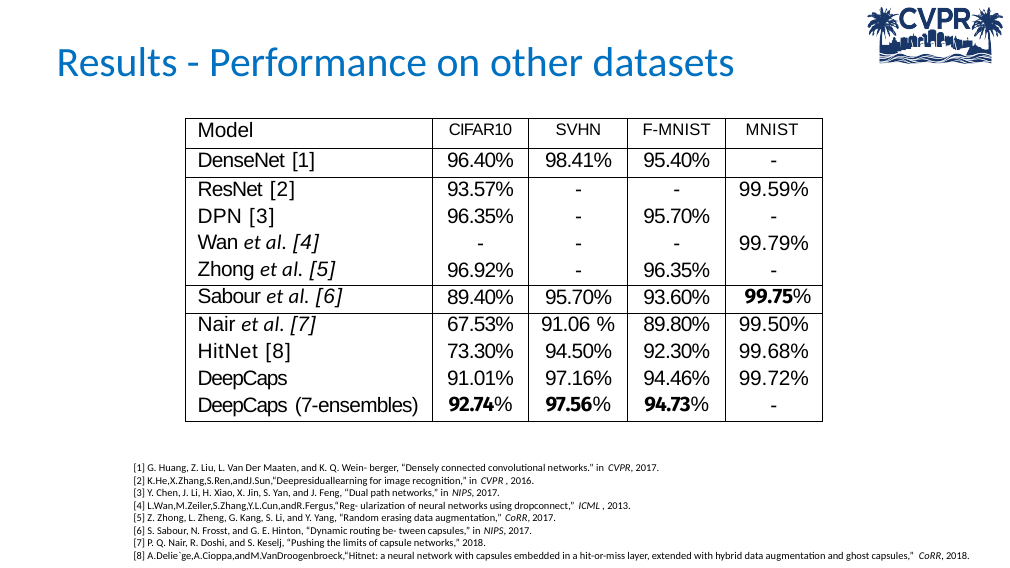

Results - Performance on other datasets
| Model | CIFAR10 | SVHN | F-MNIST | MNIST |
| --- | --- | --- | --- | --- |
| DenseNet [1] | 96.40% | 98.41% | 95.40% | - |
| ResNet [2] | 93.57% | - | - | 99.59% |
| DPN [3] | 96.35% | - | 95.70% | - |
| Wan et al. [4] | - | - | - | 99.79% |
| Zhong et al. [5] | 96.92% | - | 96.35% | - |
| Sabour et al. [6] | 89.40% | 95.70% | 93.60% | 99.75% |
| Nair et al. [7] | 67.53% | 91.06 % | 89.80% | 99.50% |
| HitNet [8] | 73.30% | 94.50% | 92.30% | 99.68% |
| DeepCaps | 91.01% | 97.16% | 94.46% | 99.72% |
| DeepCaps (7-ensembles) | 92.74% | 97.56% | 94.73% | - |
[1] G. Huang, Z. Liu, L. Van Der Maaten, and K. Q. Wein- berger, “Densely connected convolutional networks.” in CVPR, 2017.
[2] K.He,X.Zhang,S.Ren,andJ.Sun,“Deepresiduallearning for image recognition,” in CVPR , 2016.
[3] Y. Chen, J. Li, H. Xiao, X. Jin, S. Yan, and J. Feng, “Dual path networks,” in NIPS, 2017.
[4] L.Wan,M.Zeiler,S.Zhang,Y.L.Cun,andR.Fergus,“Reg- ularization of neural networks using dropconnect,” ICML , 2013.
[5] Z. Zhong, L. Zheng, G. Kang, S. Li, and Y. Yang, “Random erasing data augmentation,” CoRR, 2017.
[6] S. Sabour, N. Frosst, and G. E. Hinton, “Dynamic routing be- tween capsules,” in NIPS, 2017.
[7] P. Q. Nair, R. Doshi, and S. Keselj, “Pushing the limits of capsule networks,” 2018.
[8] A.Delie`ge,A.Cioppa,andM.VanDroogenbroeck,“Hitnet: a neural network with capsules embedded in a hit-or-miss layer, extended with hybrid data augmentation and ghost capsules,” CoRR, 2018.